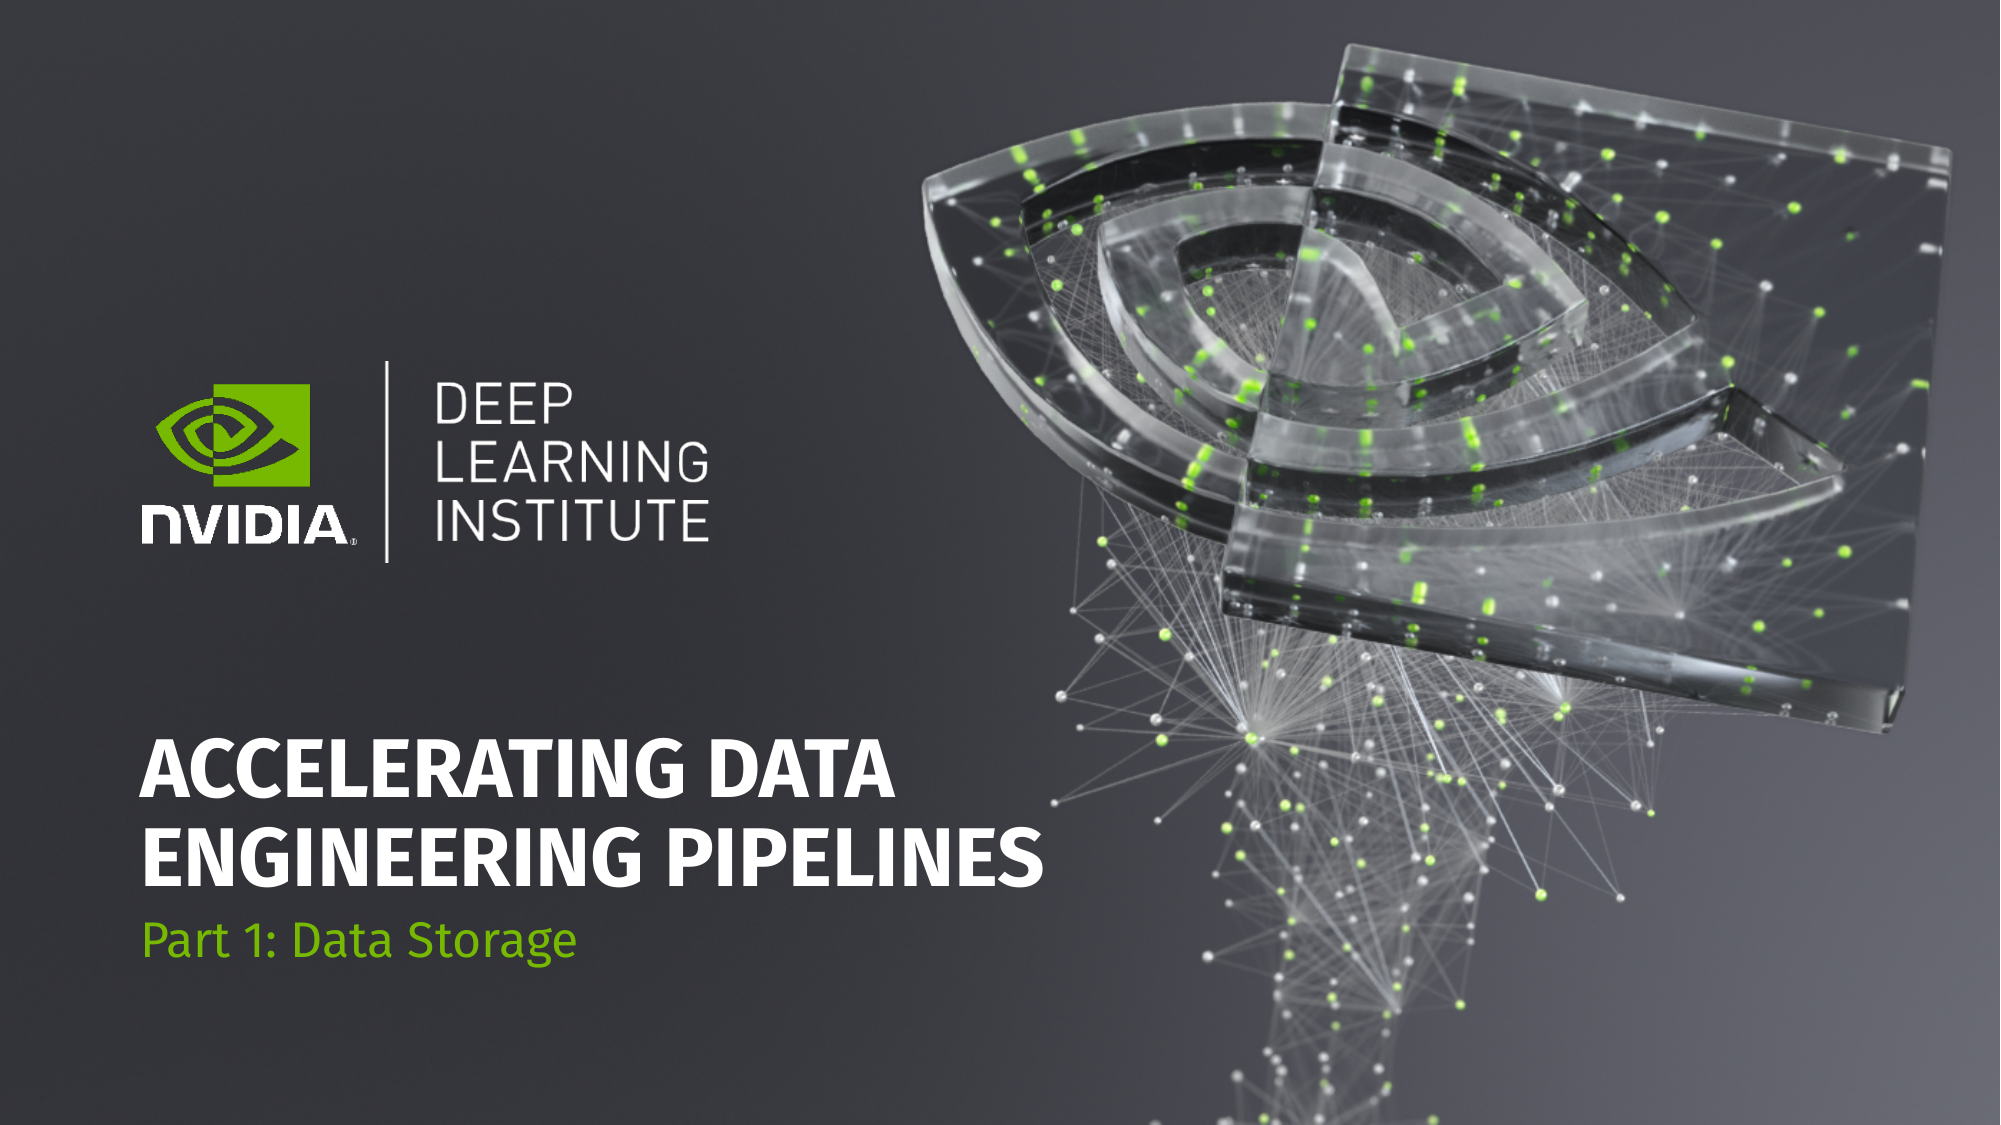

# Accelerating Data Engineering Pipelines
Part 1: Data Storage